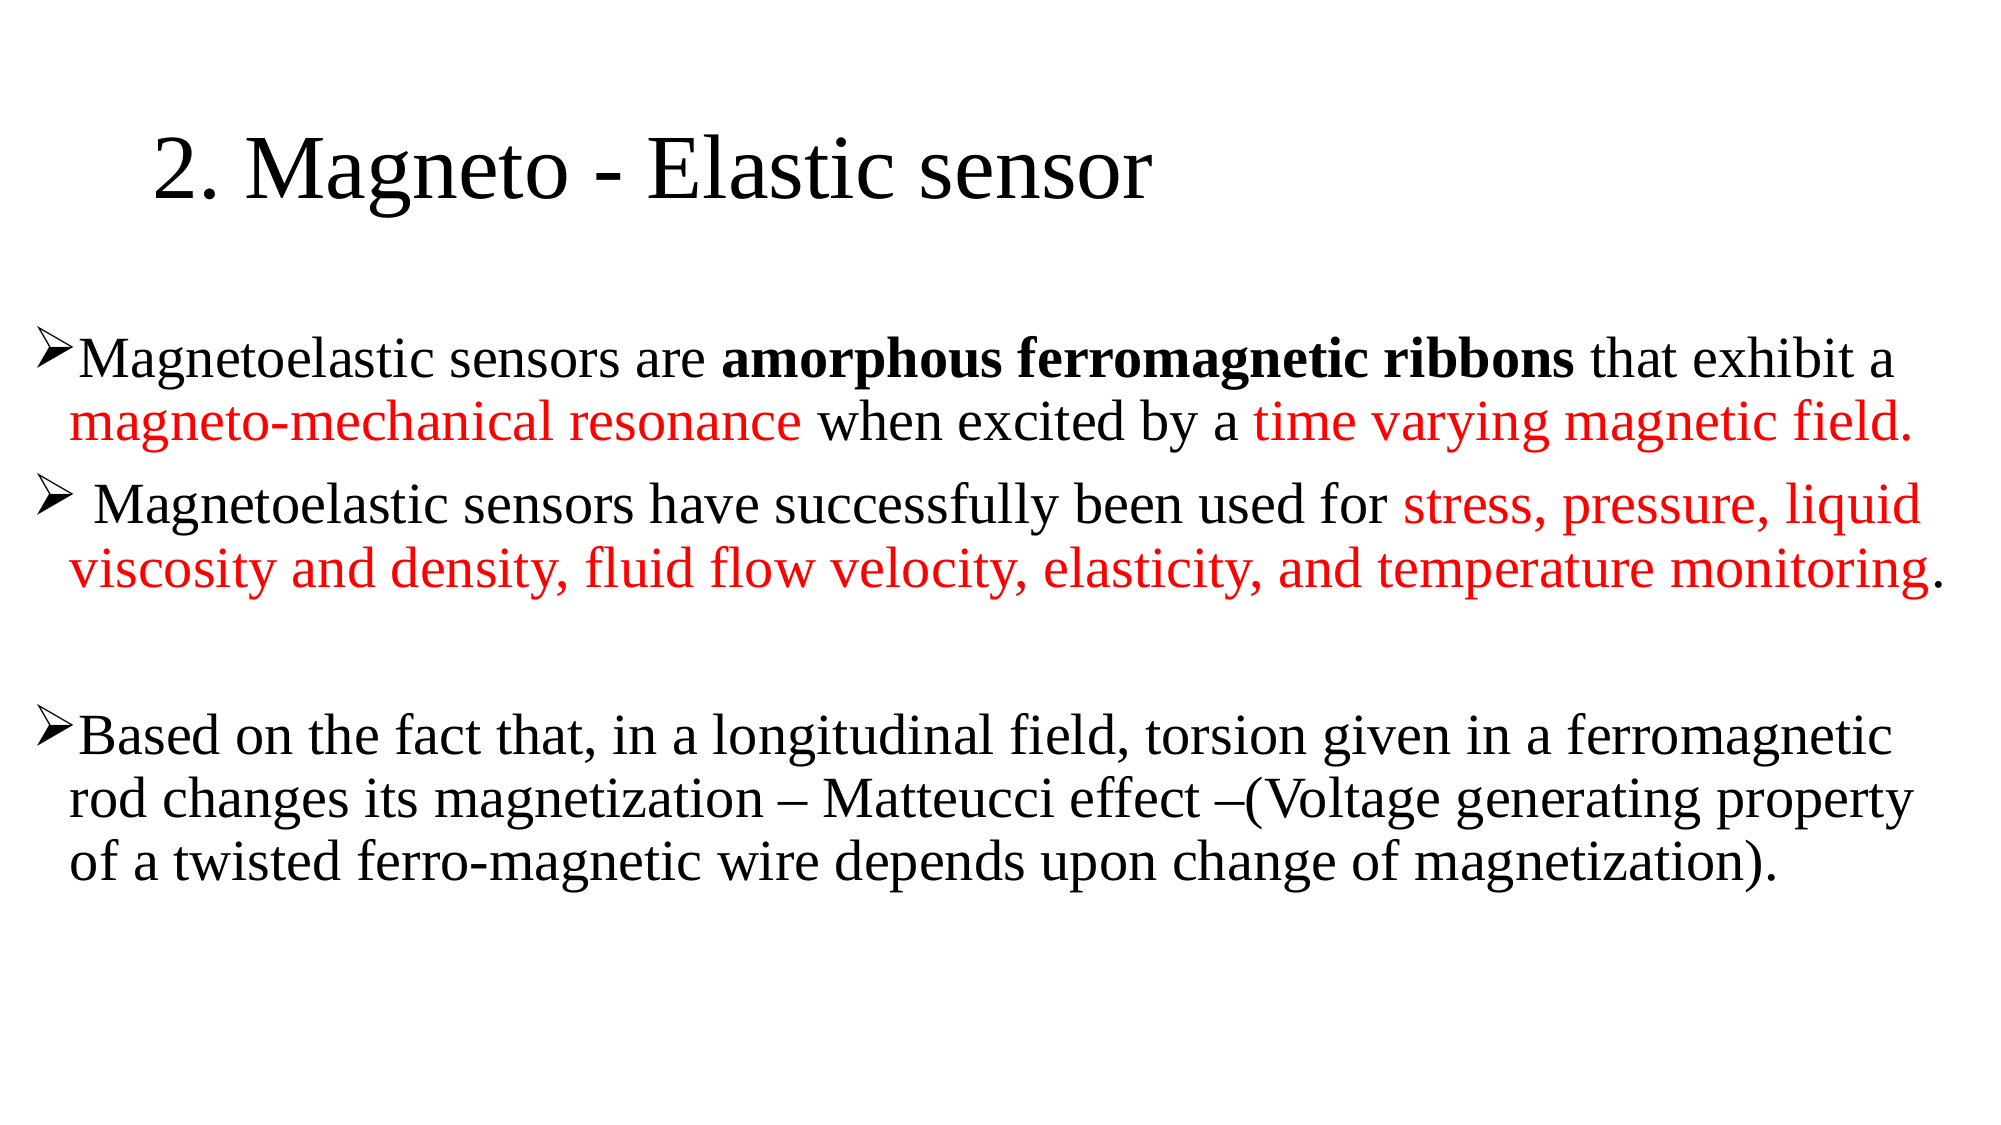

# 2. Magneto - Elastic sensor

Magnetoelastic sensors are amorphous ferromagnetic ribbons that exhibit a magneto-mechanical resonance when excited by a time varying magnetic field.
 Magnetoelastic sensors have successfully been used for stress, pressure, liquid viscosity and density, fluid flow velocity, elasticity, and temperature monitoring.

Based on the fact that, in a longitudinal field, torsion given in a ferromagnetic rod changes its magnetization – Matteucci effect –(Voltage generating property of a twisted ferro-magnetic wire depends upon change of magnetization).